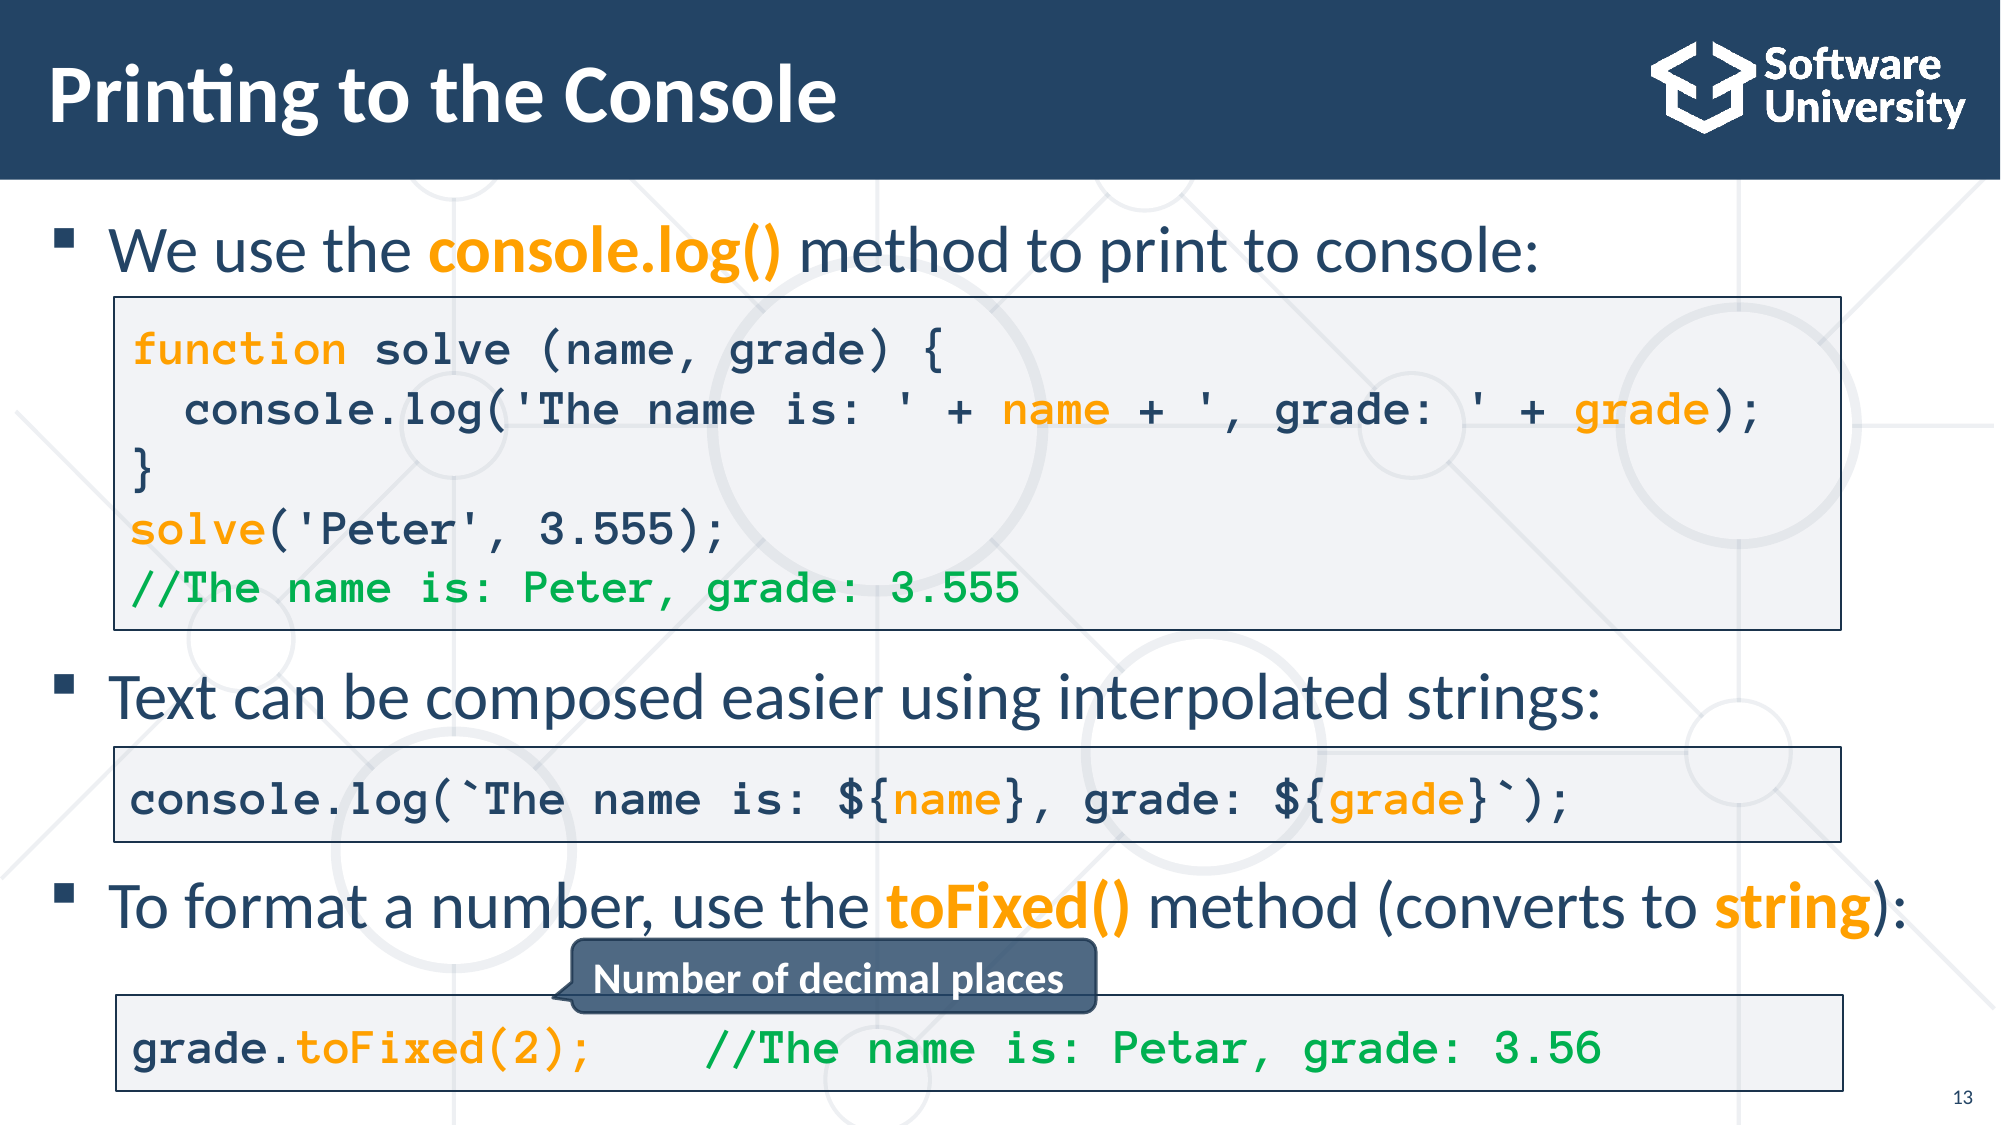

# Printing to the Console
We use the console.log() method to print to console:
Text can be composed easier using interpolated strings:
To format a number, use the toFixed() method (converts to string):
function solve (name, grade) {
  console.log('The name is: ' + name + ', grade: ' + grade);
}
solve('Peter', 3.555);
//The name is: Peter, grade: 3.555
console.log(`The name is: ${name}, grade: ${grade}`);
Number of decimal places
grade.toFixed(2);    //The name is: Petar, grade: 3.56
13